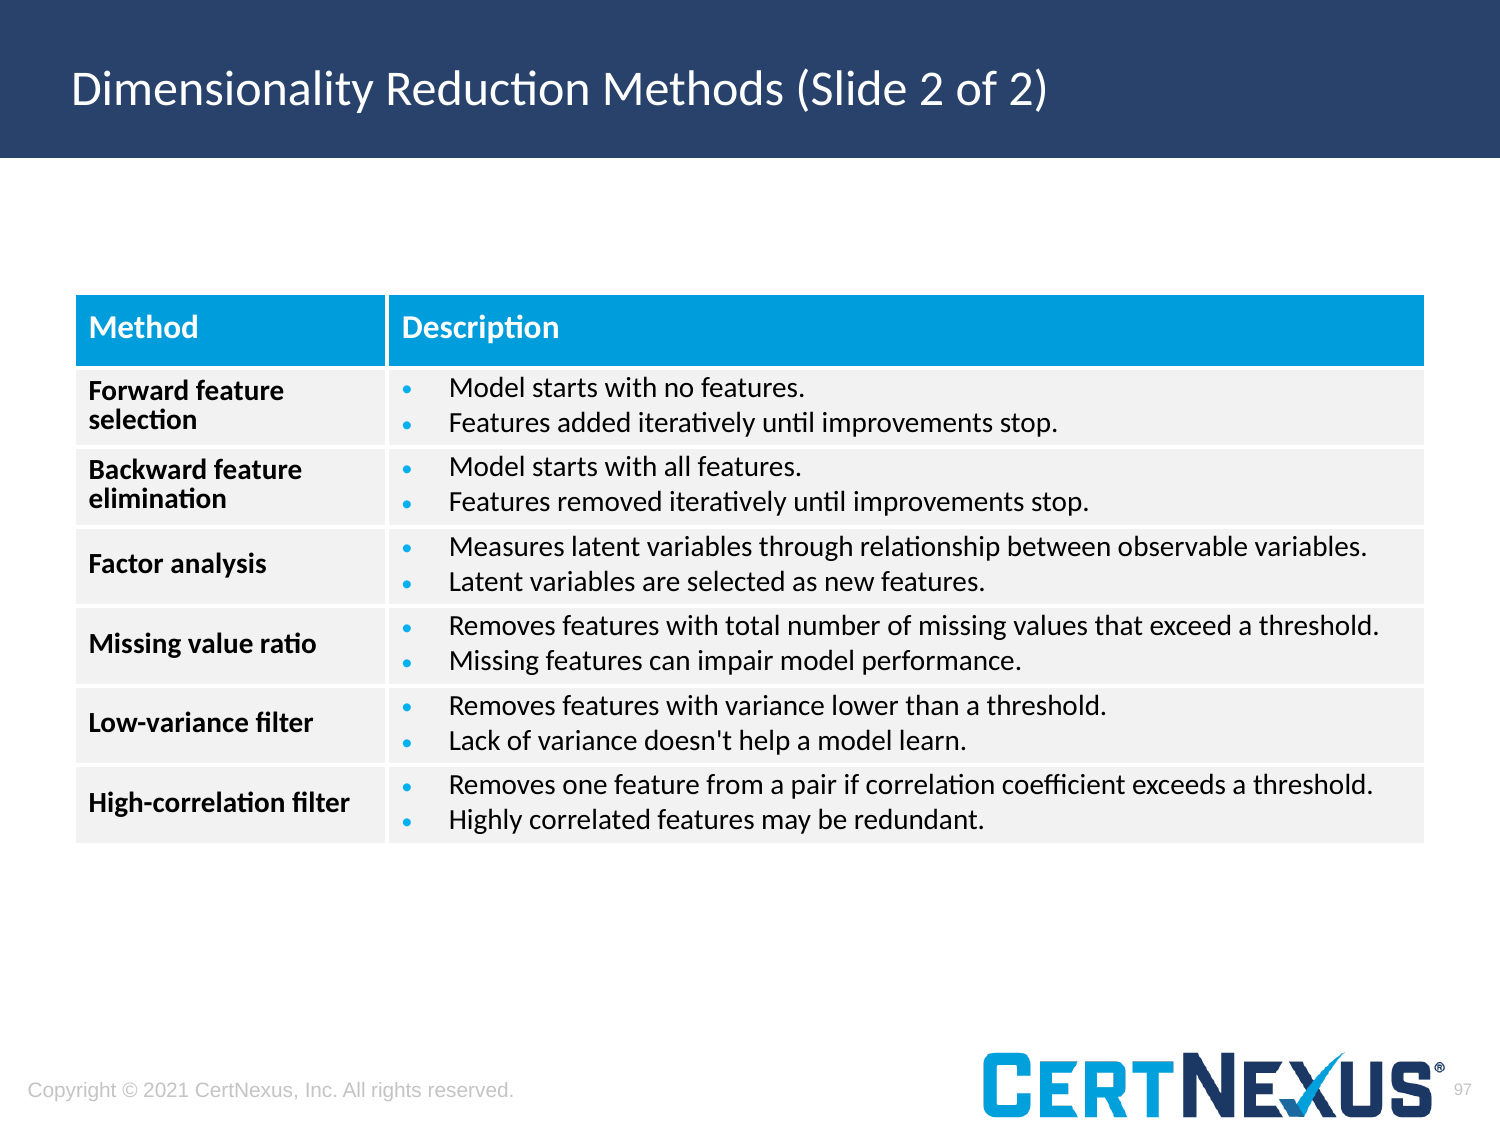

# Dimensionality Reduction Methods (Slide 2 of 2)
| Method | Description |
| --- | --- |
| Forward feature selection | Model starts with no features. Features added iteratively until improvements stop. |
| Backward feature elimination | Model starts with all features. Features removed iteratively until improvements stop. |
| Factor analysis | Measures latent variables through relationship between observable variables. Latent variables are selected as new features. |
| Missing value ratio | Removes features with total number of missing values that exceed a threshold. Missing features can impair model performance. |
| Low-variance filter | Removes features with variance lower than a threshold. Lack of variance doesn't help a model learn. |
| High-correlation filter | Removes one feature from a pair if correlation coefficient exceeds a threshold. Highly correlated features may be redundant. |
97